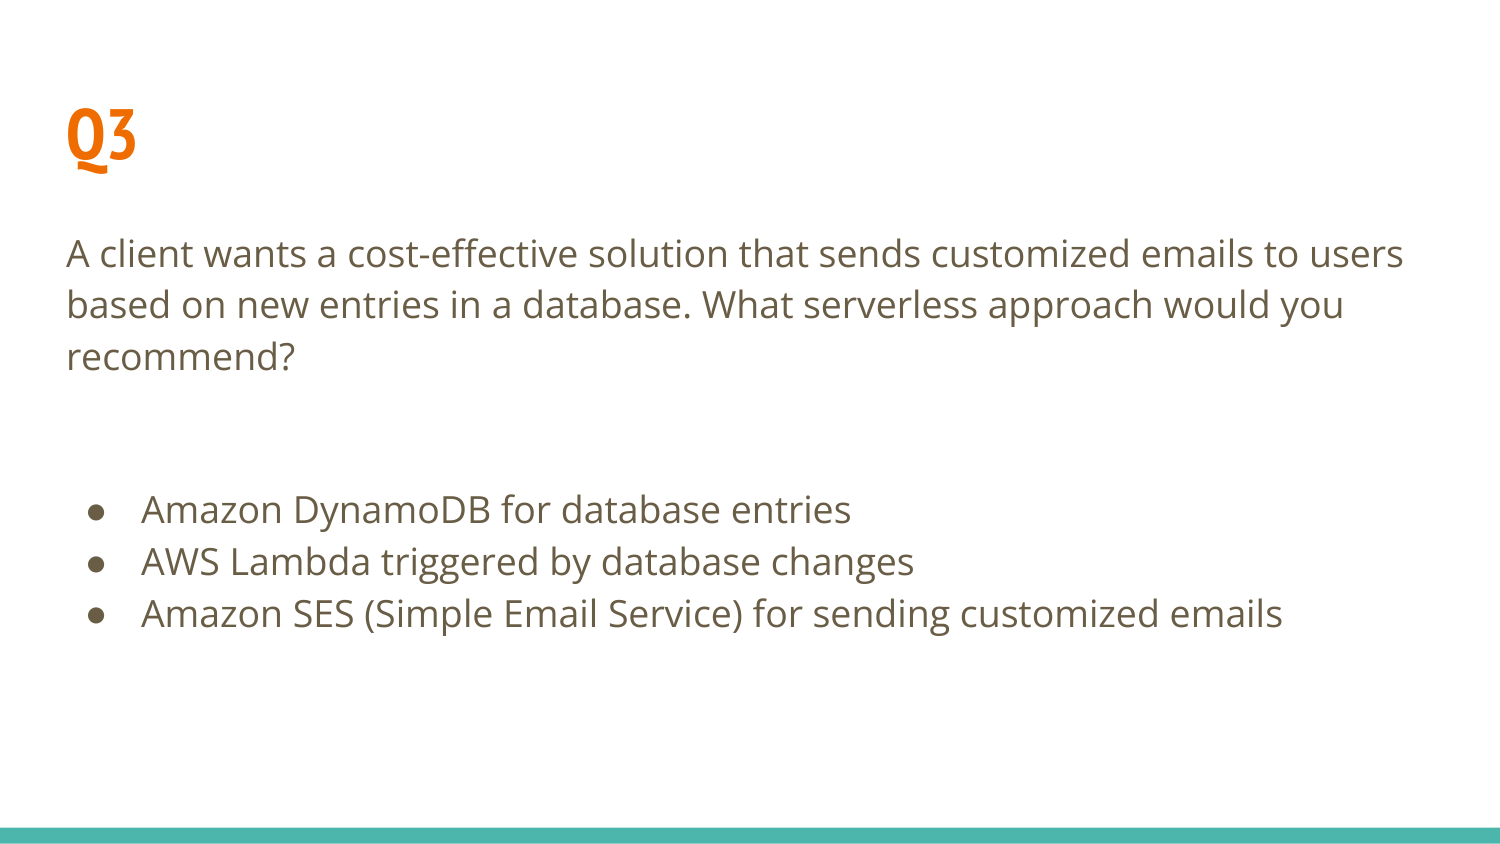

# Q3
A client wants a cost-effective solution that sends customized emails to users based on new entries in a database. What serverless approach would you recommend?

Amazon DynamoDB for database entries
AWS Lambda triggered by database changes
Amazon SES (Simple Email Service) for sending customized emails